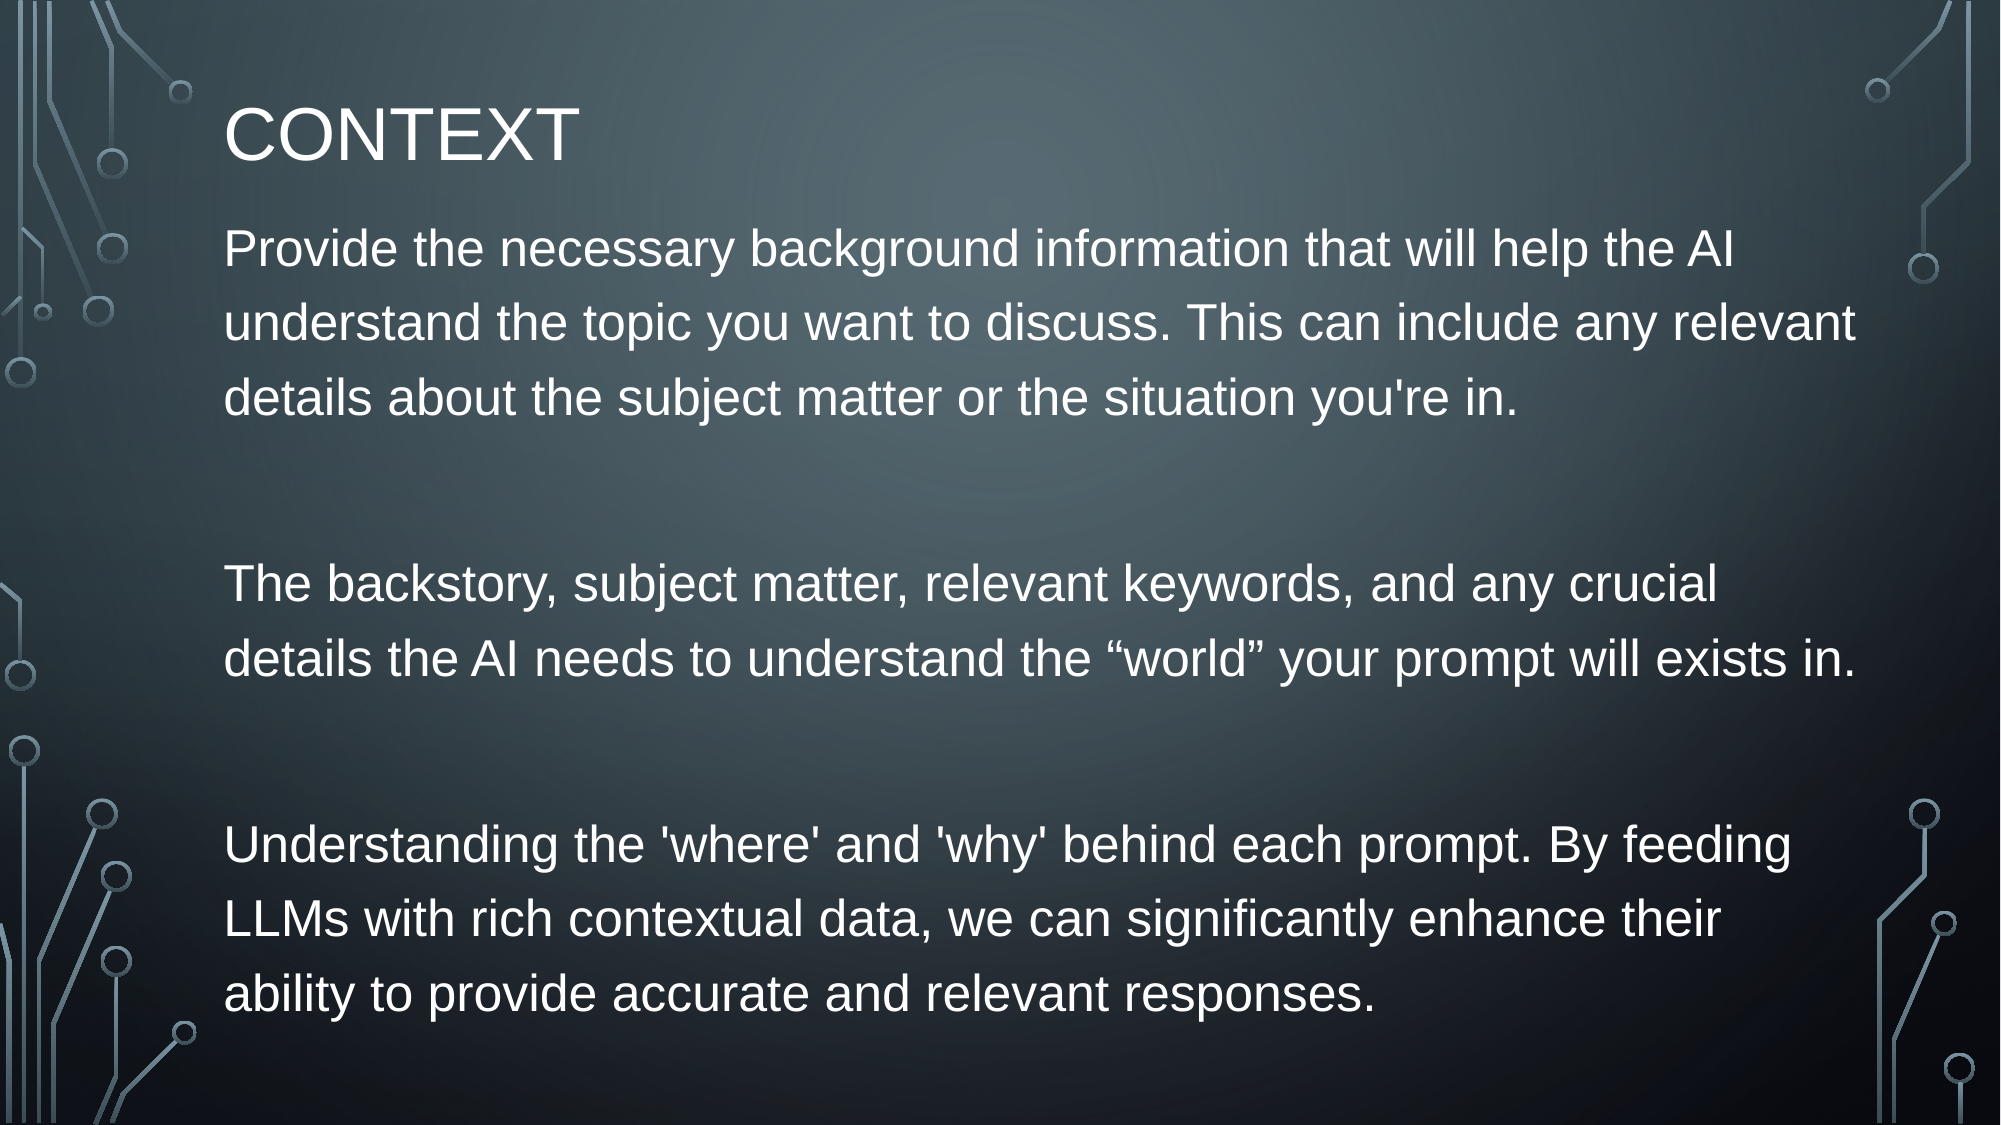

# context
Provide the necessary background information that will help the AI understand the topic you want to discuss. This can include any relevant details about the subject matter or the situation you're in.

The backstory, subject matter, relevant keywords, and any crucial details the AI needs to understand the “world” your prompt will exists in.

Understanding the 'where' and 'why' behind each prompt. By feeding LLMs with rich contextual data, we can significantly enhance their ability to provide accurate and relevant responses.